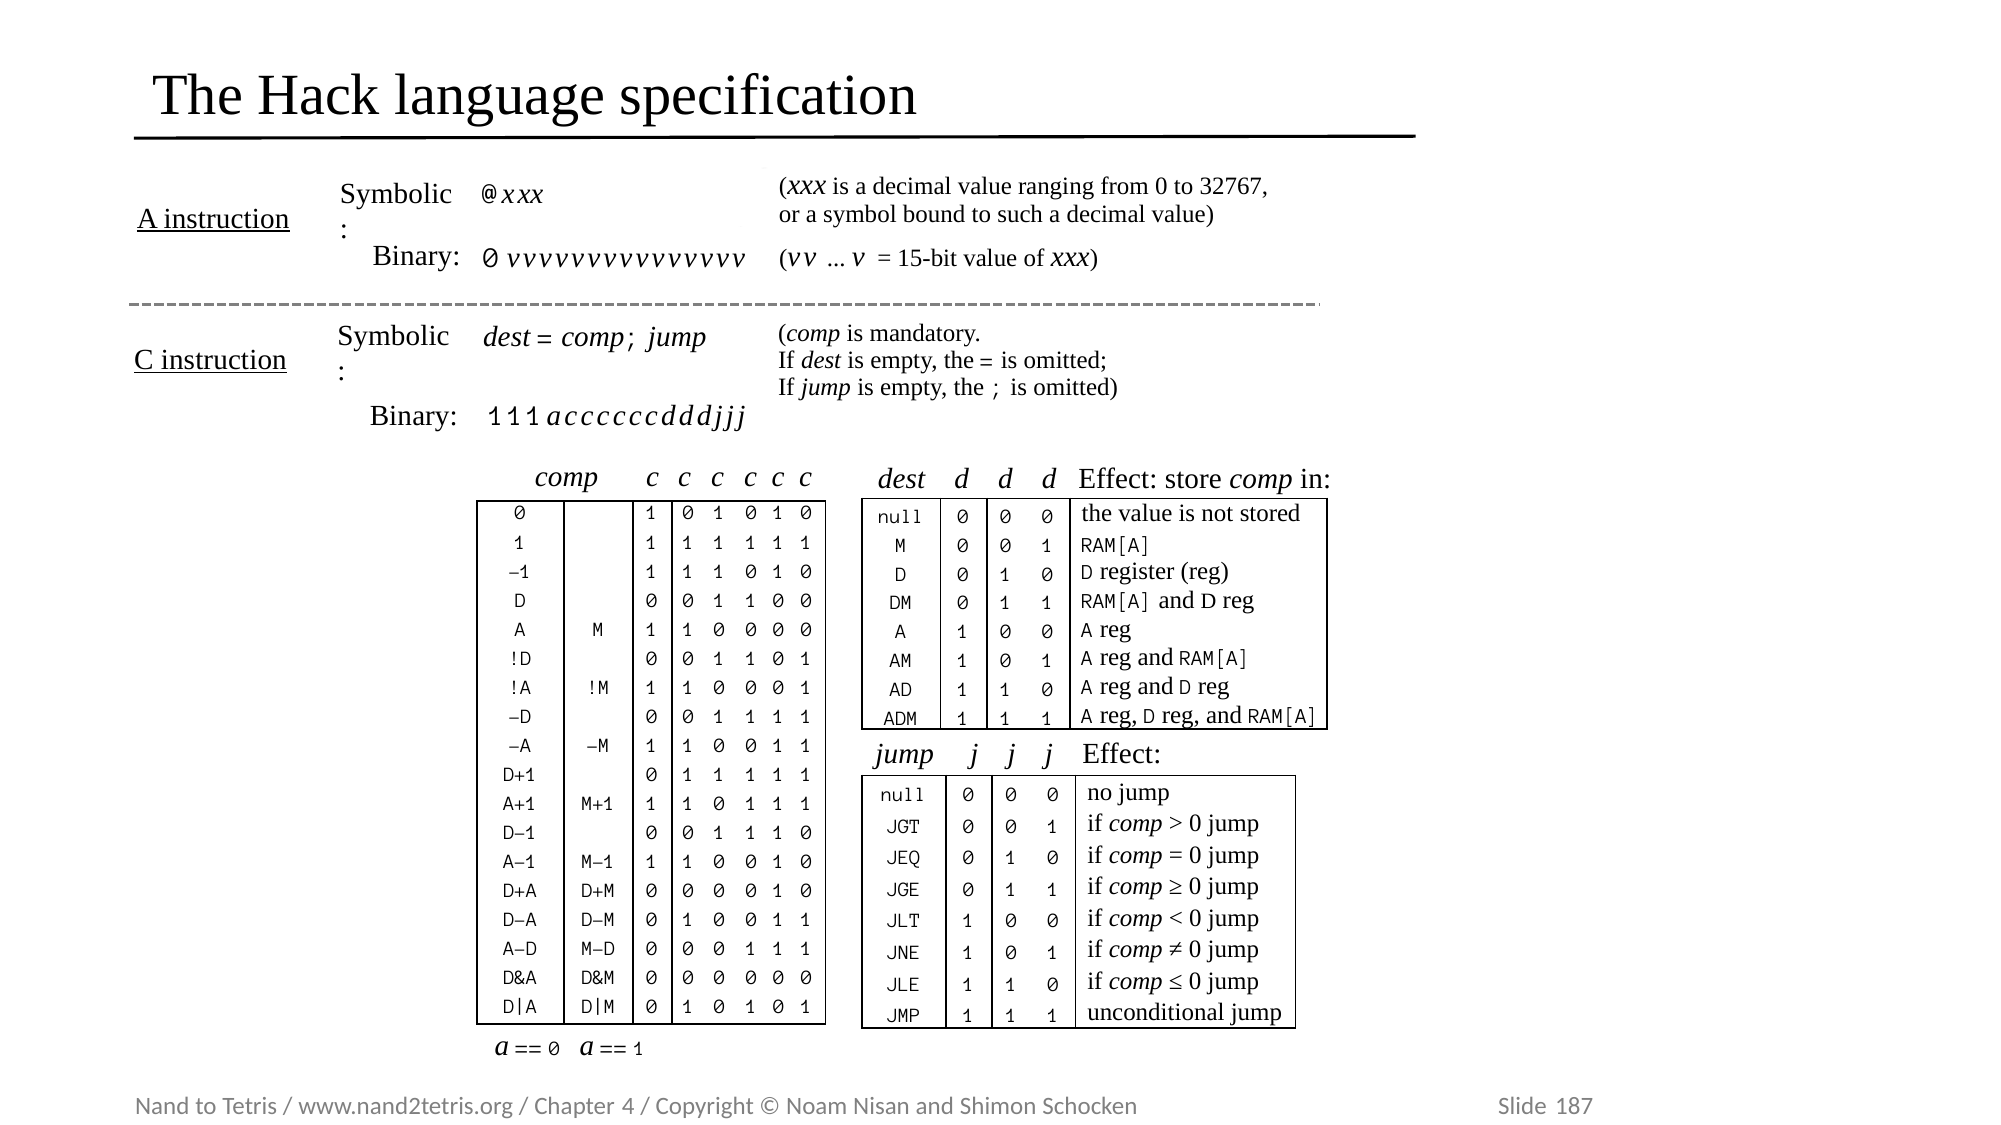

# The Hack language specification

@xxx
Symbolic:
(xxx is a decimal value ranging from 0 to 32767,
or a symbol bound to such a decimal value)
A instruction
(vv ... v  = 15-bit value of xxx)
Binary:
0 vvvvvvvvvvvvvvv

dest = comp; jump
Symbolic:
(comp is mandatory.
If dest is empty, the = is omitted;
If jump is empty, the ; is omitted)
C instruction
111accccccdddjjj
Binary:
  comp       c   c    c    c  c  c
dest    d    d    d   Effect: store comp in:
| null | 0 | 0 | 0 | the value is not stored |
| --- | --- | --- | --- | --- |
| M | 0 | 0 | 1 | RAM[A] |
| D | 0 | 1 | 0 | D register (reg) |
| DM | 0 | 1 | 1 | RAM[A] and D reg |
| A | 1 | 0 | 0 | A reg |
| AM | 1 | 0 | 1 | A reg and RAM[A] |
| AD | 1 | 1 | 0 | A reg and D reg |
| ADM | 1 | 1 | 1 | A reg, D reg, and RAM[A] |
| 0 |  | 1 | 0 | 1 | 0 | 1 | 0 |
| --- | --- | --- | --- | --- | --- | --- | --- |
| 1 |  | 1 | 1 | 1 | 1 | 1 | 1 |
| –1 |  | 1 | 1 | 1 | 0 | 1 | 0 |
| D |  | 0 | 0 | 1 | 1 | 0 | 0 |
| A | M | 1 | 1 | 0 | 0 | 0 | 0 |
| !D |  | 0 | 0 | 1 | 1 | 0 | 1 |
| !A | !M | 1 | 1 | 0 | 0 | 0 | 1 |
| –D |  | 0 | 0 | 1 | 1 | 1 | 1 |
| –A | -M | 1 | 1 | 0 | 0 | 1 | 1 |
| D+1 |  | 0 | 1 | 1 | 1 | 1 | 1 |
| A+1 | M+1 | 1 | 1 | 0 | 1 | 1 | 1 |
| D–1 |  | 0 | 0 | 1 | 1 | 1 | 0 |
| A–1 | M–1 | 1 | 1 | 0 | 0 | 1 | 0 |
| D+A | D+M | 0 | 0 | 0 | 0 | 1 | 0 |
| D–A | D–M | 0 | 1 | 0 | 0 | 1 | 1 |
| A–D | M–D | 0 | 0 | 0 | 1 | 1 | 1 |
| D&A | D&M | 0 | 0 | 0 | 0 | 0 | 0 |
| D|A | D|M | 0 | 1 | 0 | 1 | 0 | 1 |
jump     j    j    j    Effect:
| null | 0 | 0 | 0 | no jump |
| --- | --- | --- | --- | --- |
| JGT | 0 | 0 | 1 | if comp > 0 jump |
| JEQ | 0 | 1 | 0 | if comp = 0 jump |
| JGE | 0 | 1 | 1 | if comp ≥ 0 jump |
| JLT | 1 | 0 | 0 | if comp < 0 jump |
| JNE | 1 | 0 | 1 | if comp ≠ 0 jump |
| JLE | 1 | 1 | 0 | if comp ≤ 0 jump |
| JMP | 1 | 1 | 1 | unconditional jump |
a == 0   a == 1